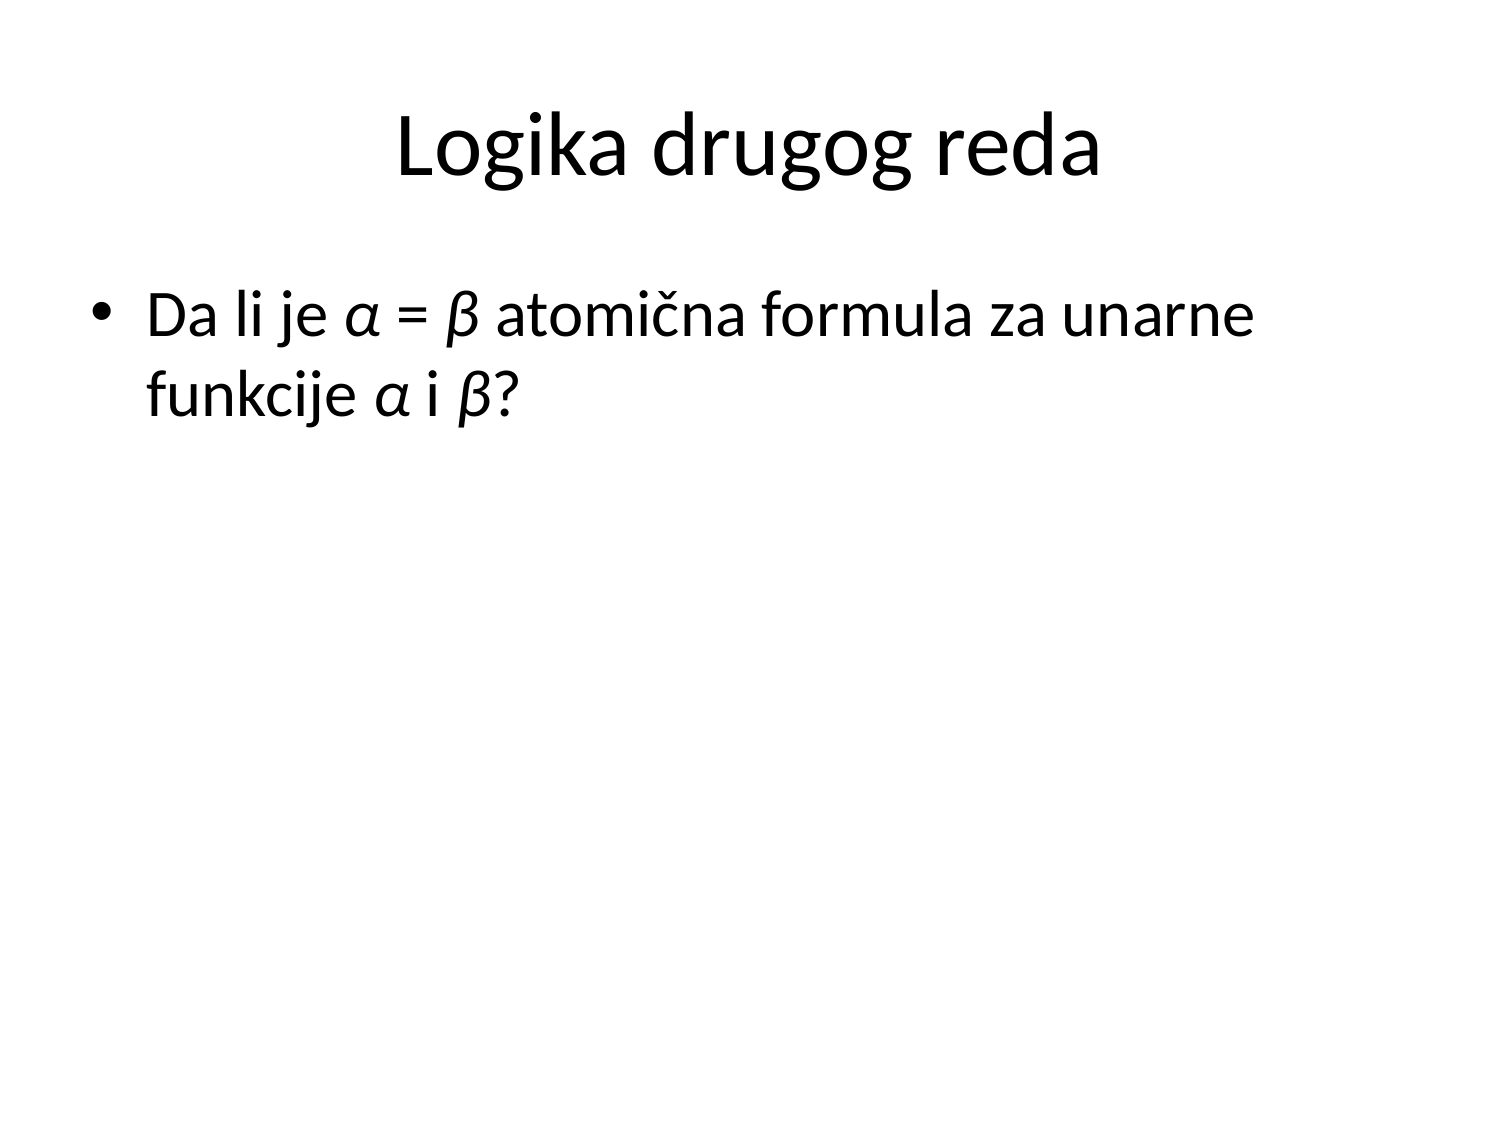

# Logika drugog reda
Da li je α = β atomična formula za unarne funkcije α i β?